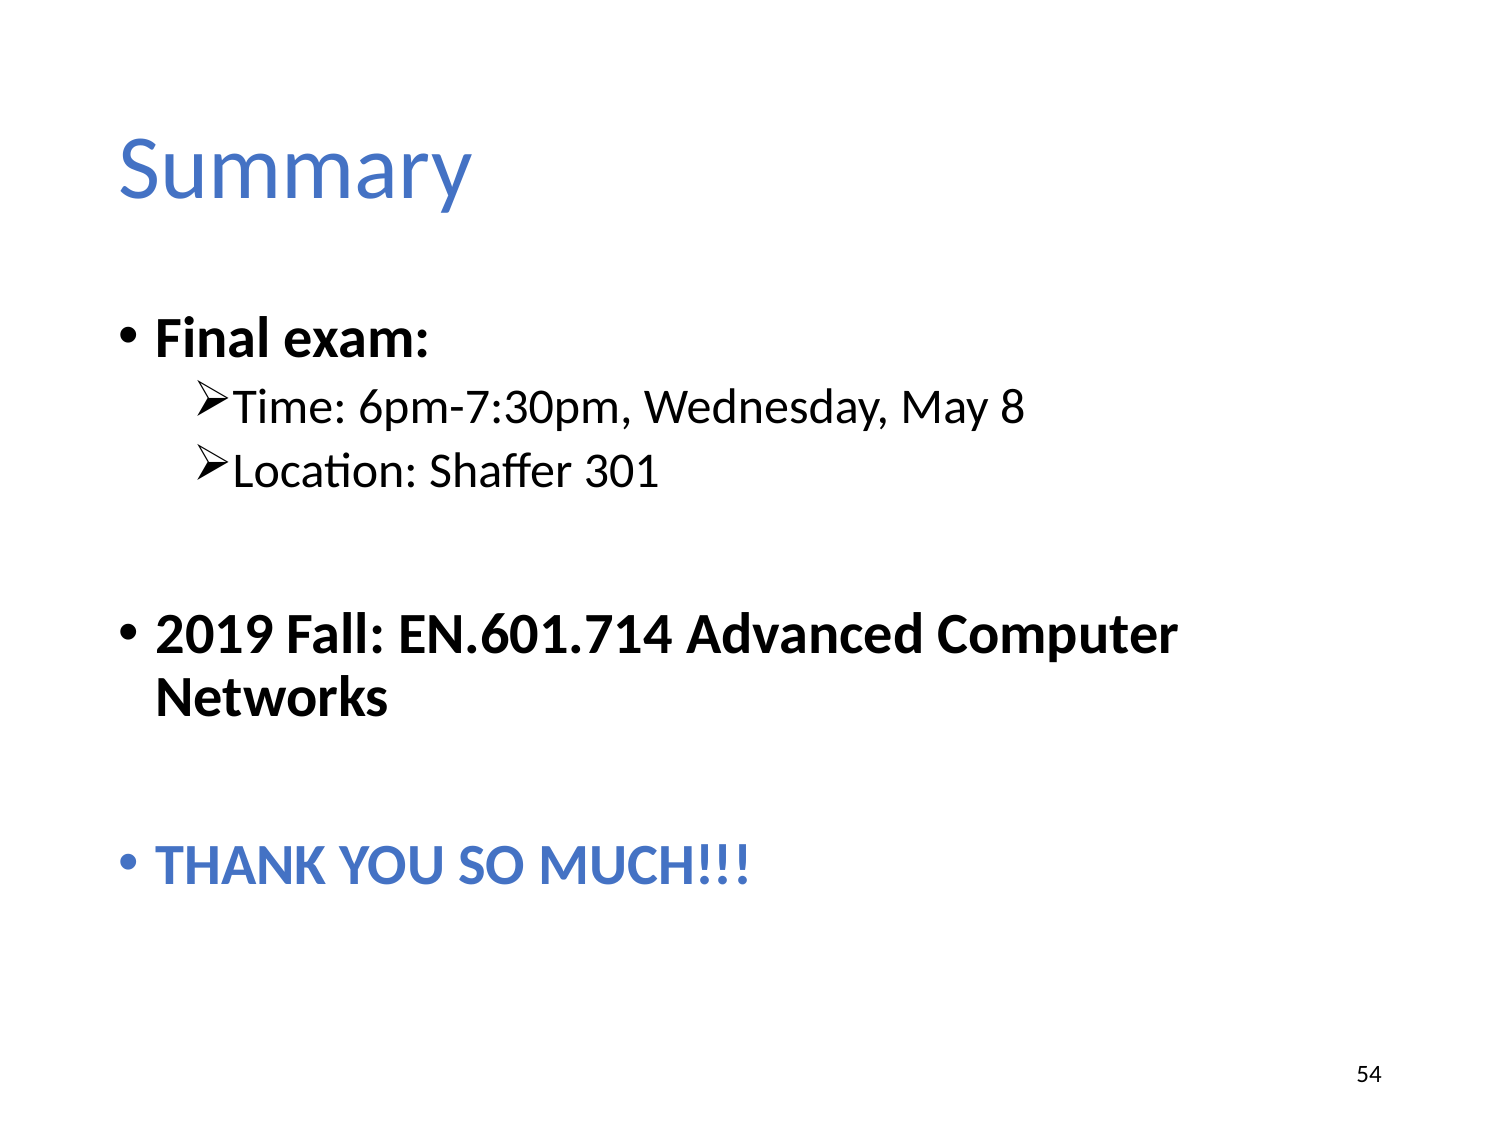

# Summary
Final exam:
Time: 6pm-7:30pm, Wednesday, May 8
Location: Shaffer 301

2019 Fall: EN.601.714 Advanced Computer Networks

THANK YOU SO MUCH!!!
54